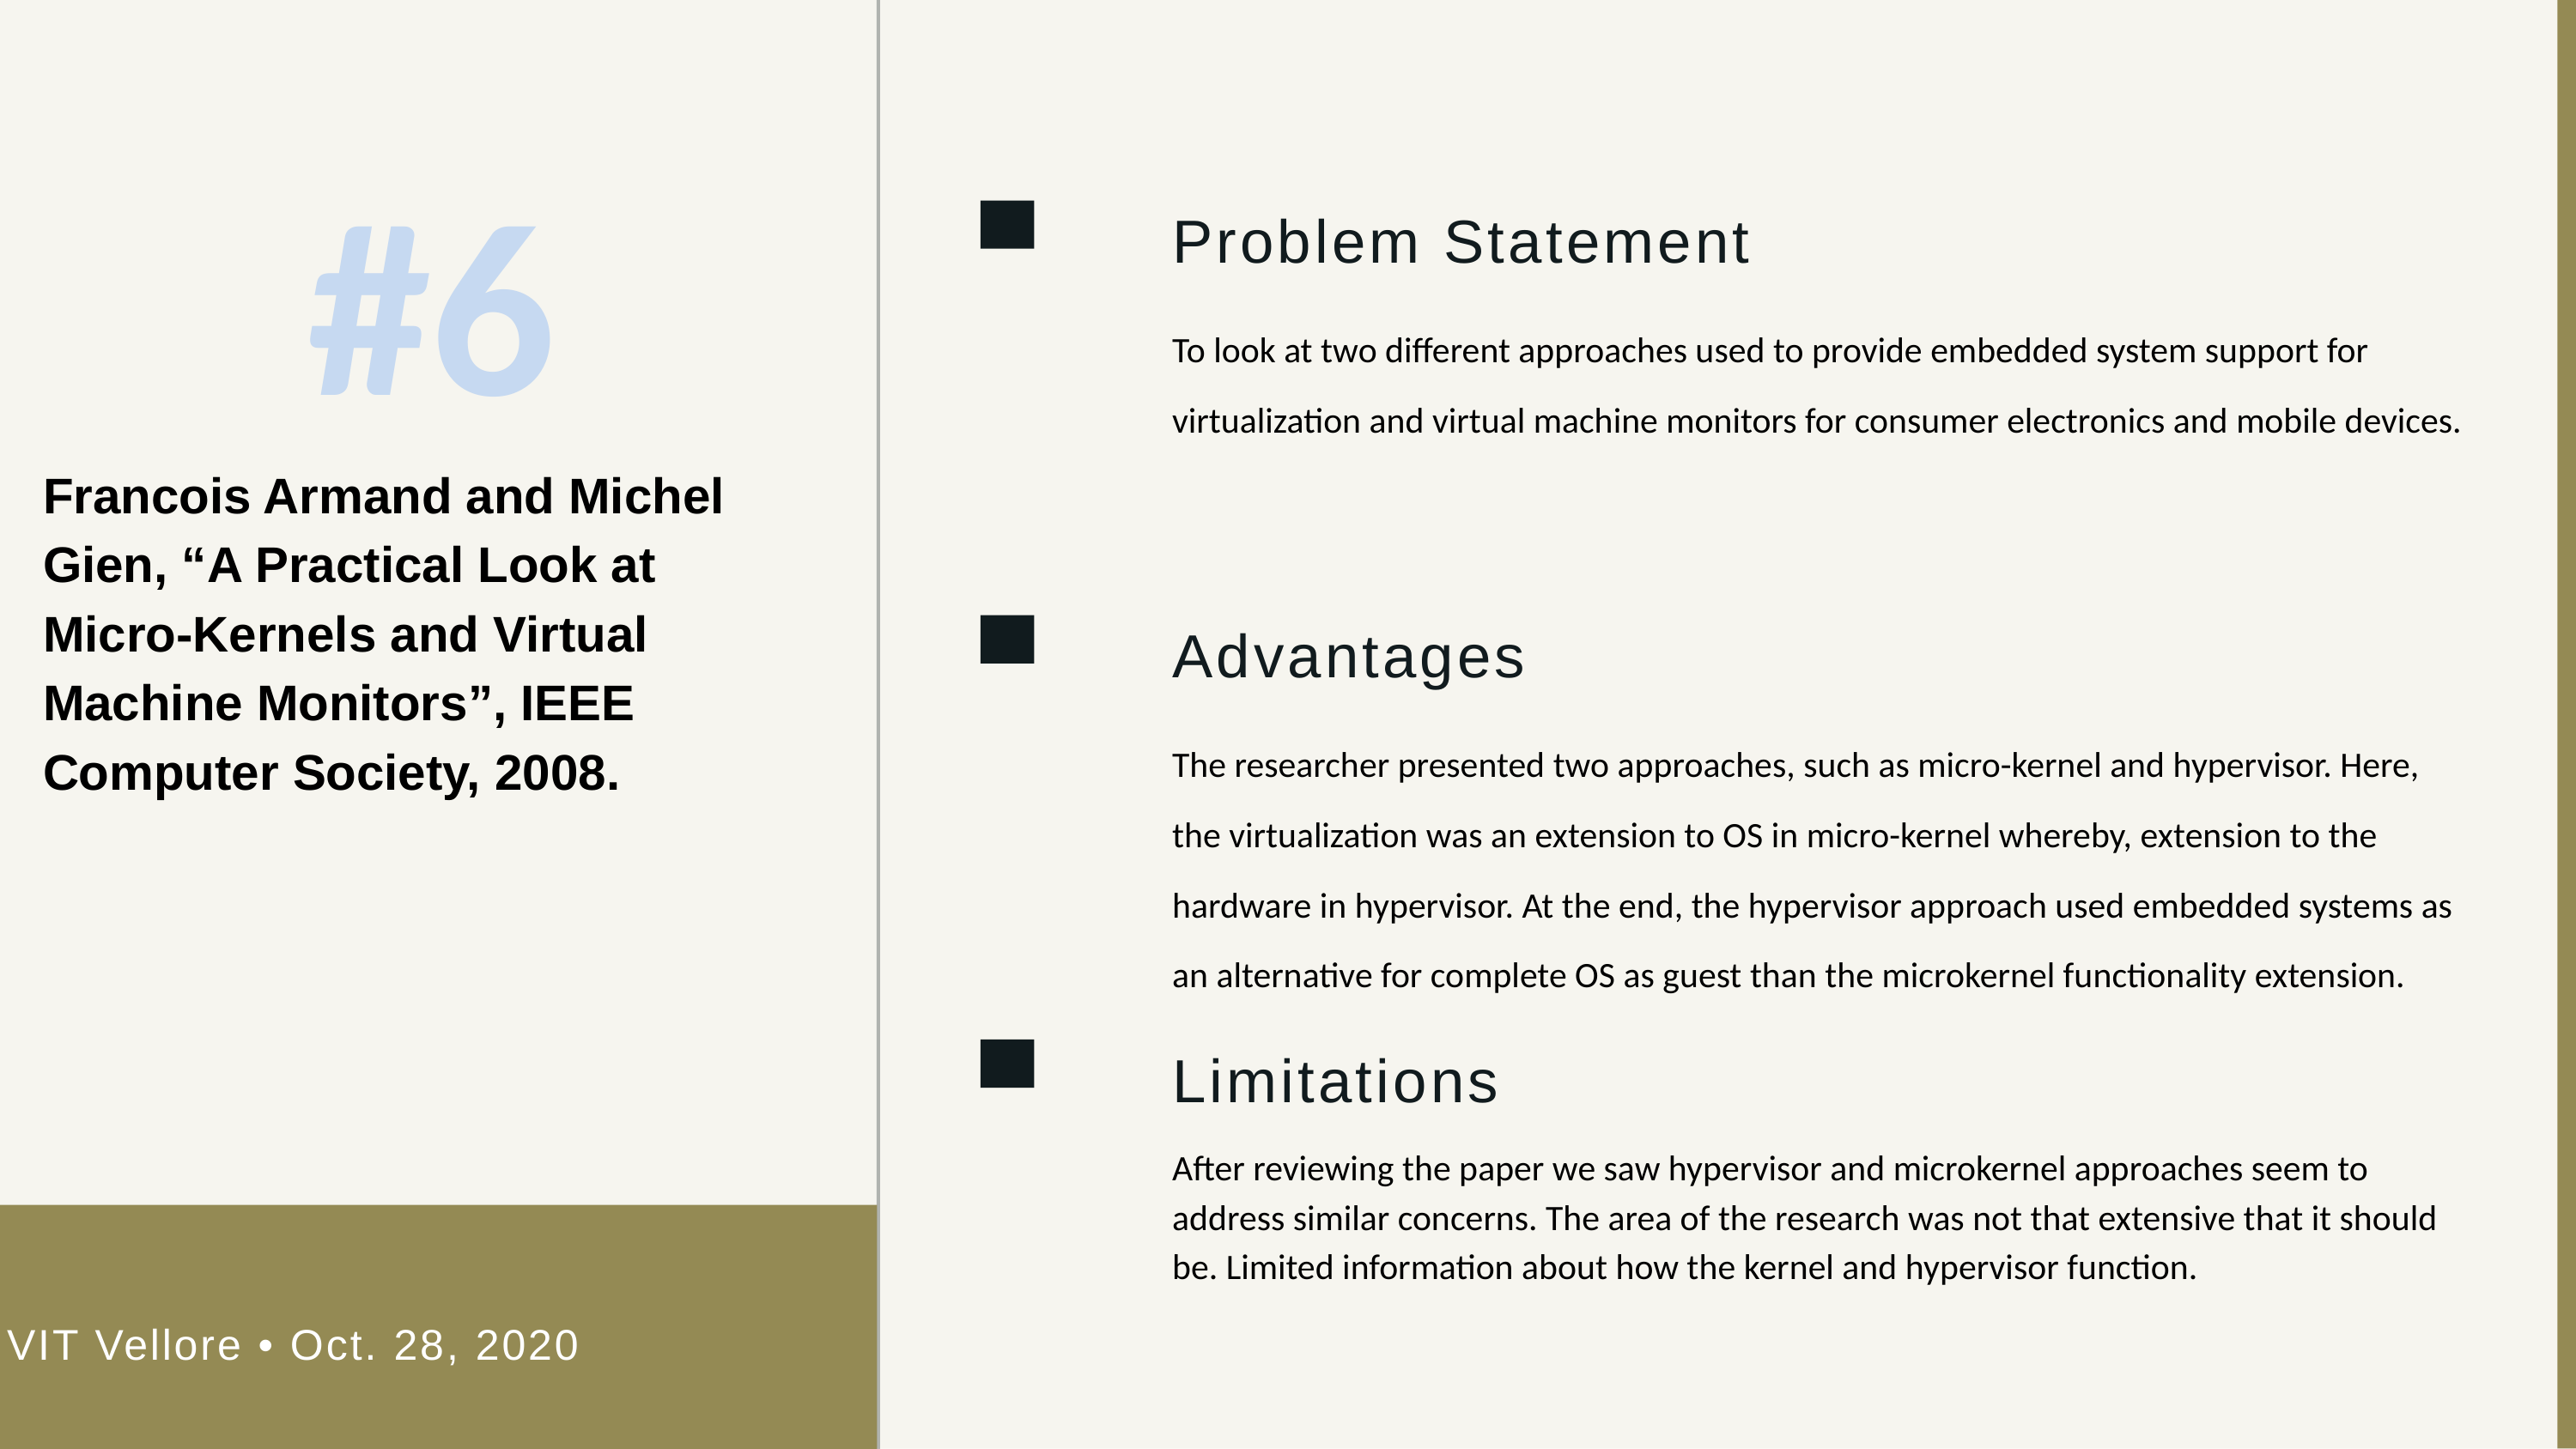

#6
Problem Statement
To look at two different approaches used to provide embedded system support for virtualization and virtual machine monitors for consumer electronics and mobile devices.

Francois Armand and Michel Gien, “A Practical Look at Micro-Kernels and Virtual Machine Monitors”, IEEE Computer Society, 2008.
Advantages
The researcher presented two approaches, such as micro-kernel and hypervisor. Here, the virtualization was an extension to OS in micro-kernel whereby, extension to the hardware in hypervisor. At the end, the hypervisor approach used embedded systems as an alternative for complete OS as guest than the microkernel functionality extension.

Limitations
After reviewing the paper we saw hypervisor and microkernel approaches seem to address similar concerns. The area of the research was not that extensive that it should be. Limited information about how the kernel and hypervisor function.

VIT Vellore • Oct. 28, 2020